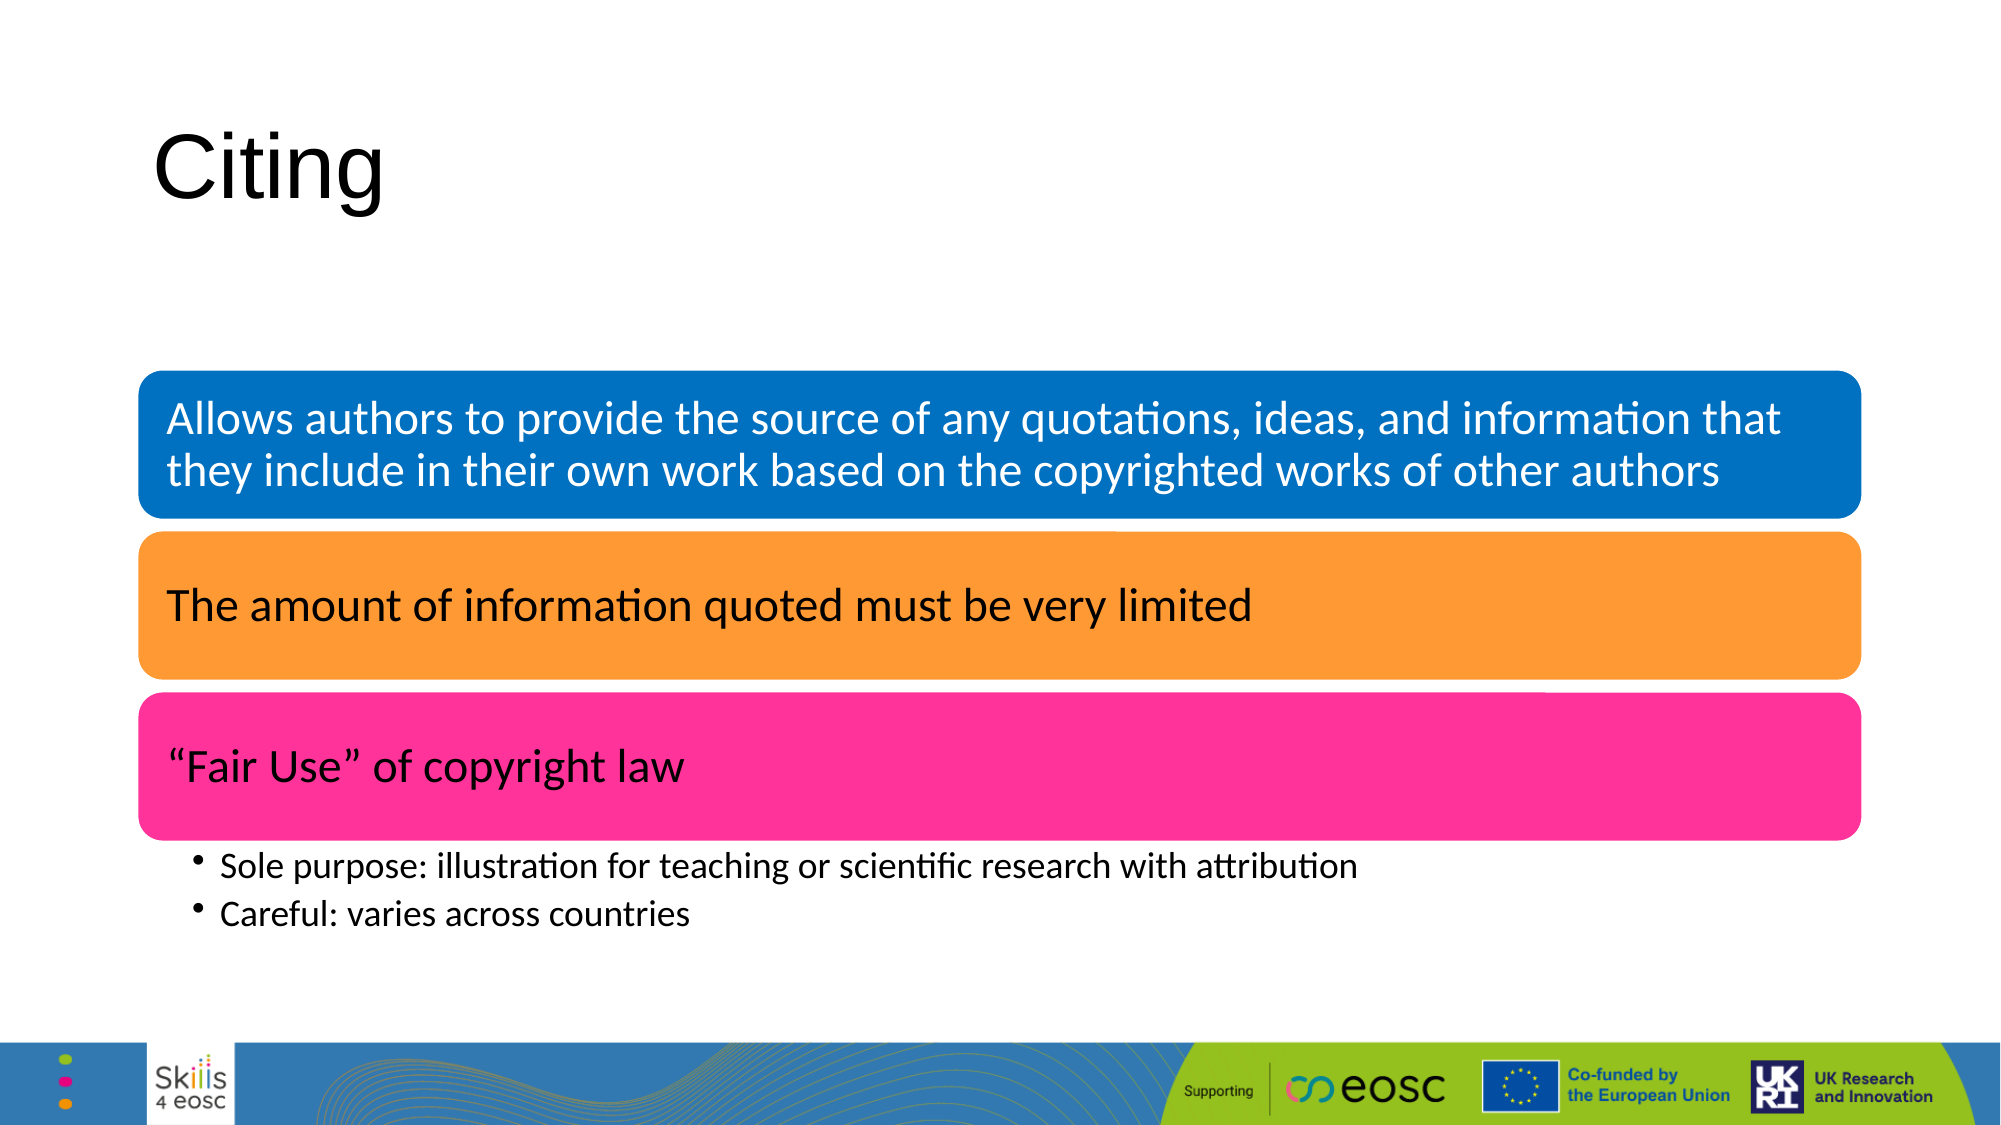

# Citing
Allows authors to provide the source of any quotations, ideas, and information that they include in their own work based on the copyrighted works of other authors
The amount of information quoted must be very limited
“Fair Use” of copyright law
Sole purpose: illustration for teaching or scientific research with attribution
Careful: varies across countries